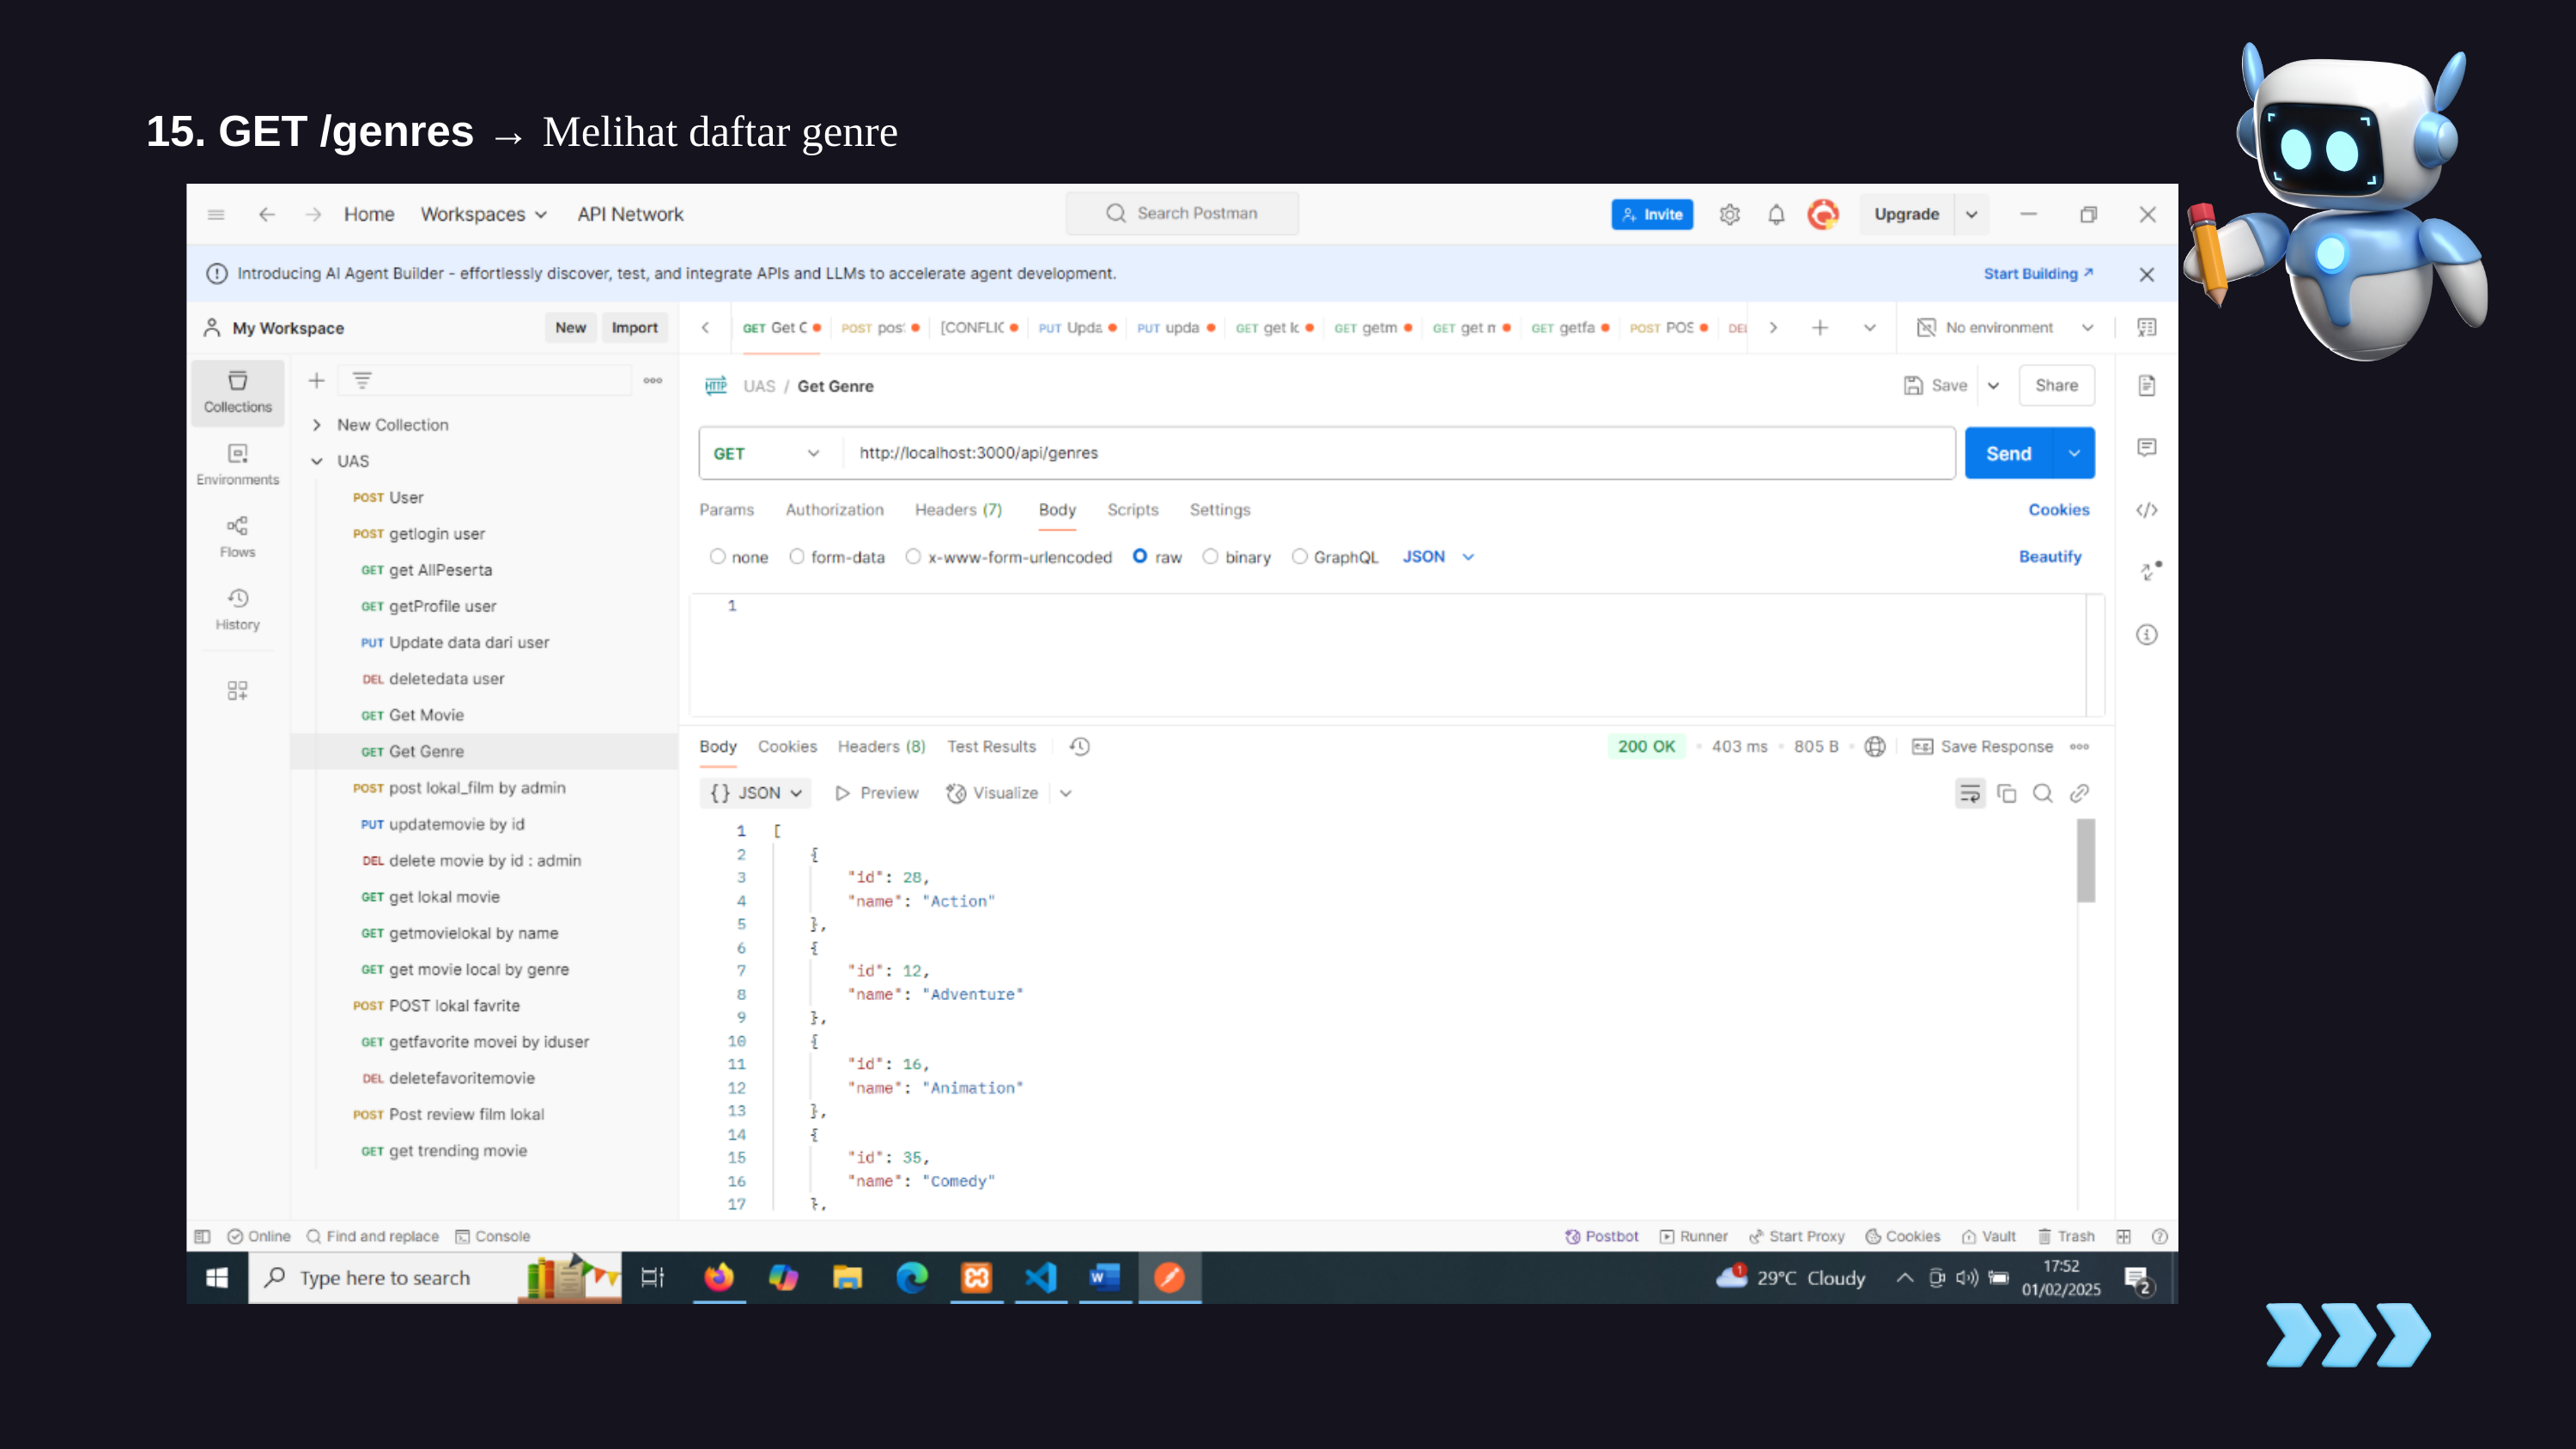

15. GET /genres → Melihat daftar genre